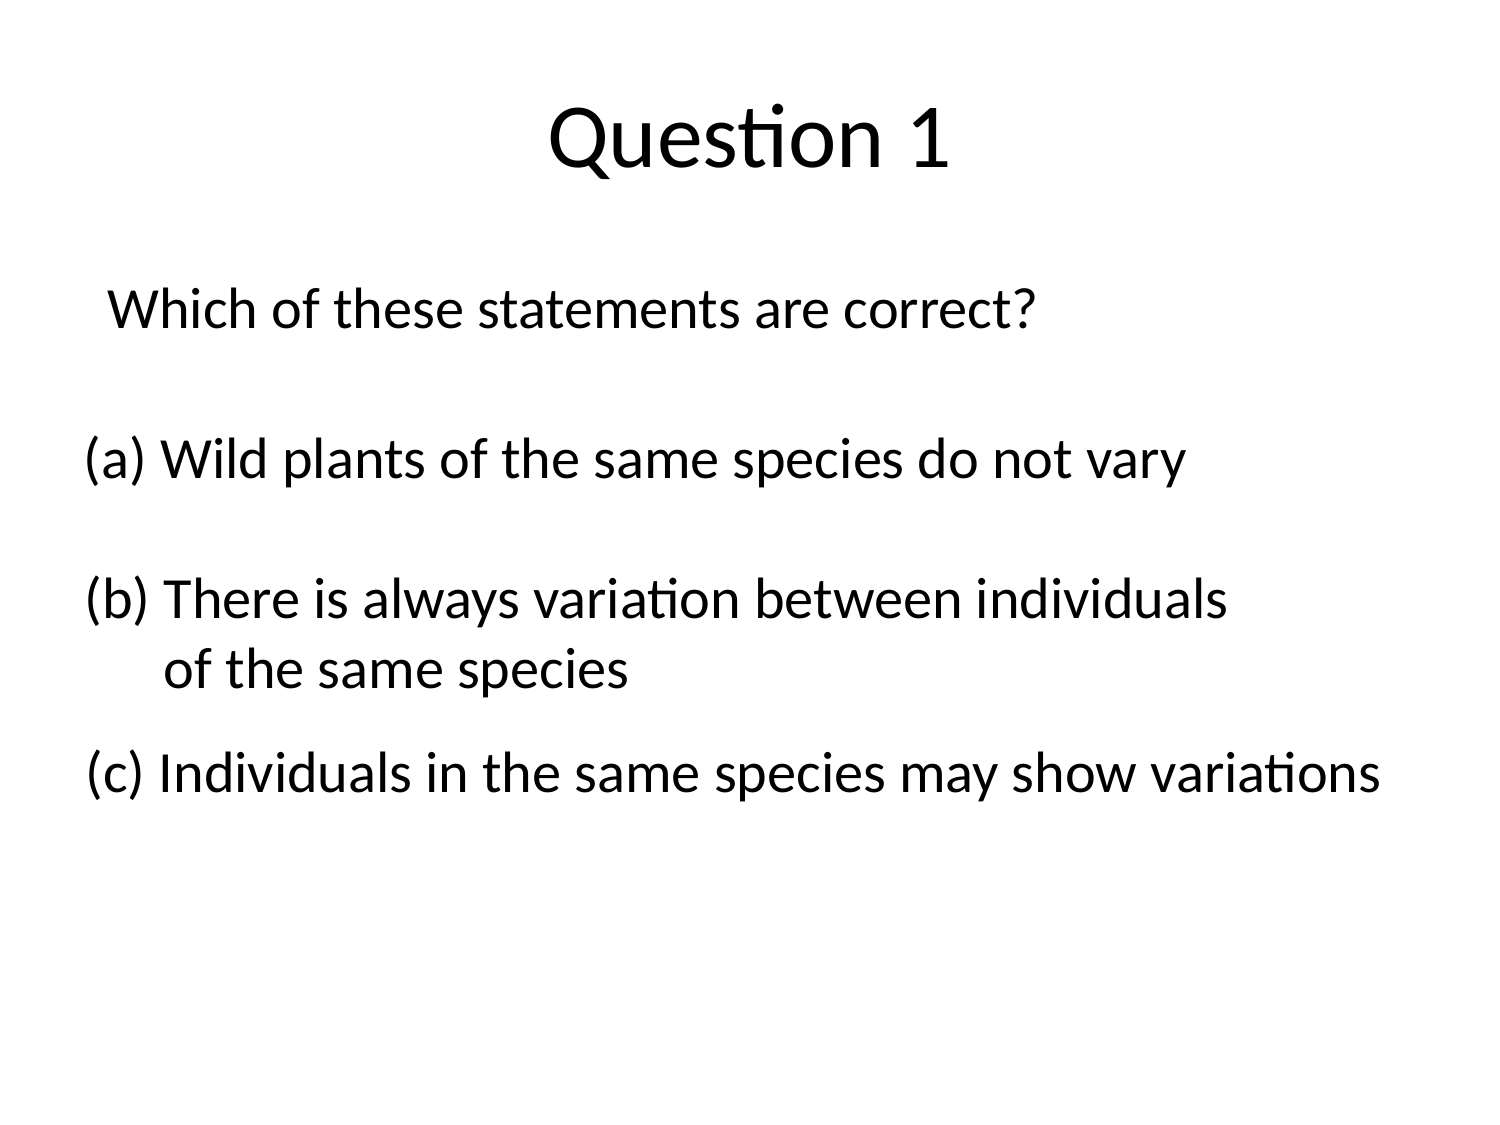

# Question 1
Which of these statements are correct?
(a) Wild plants of the same species do not vary
(b) There is always variation between individuals
      of the same species
(c) Individuals in the same species may show variations